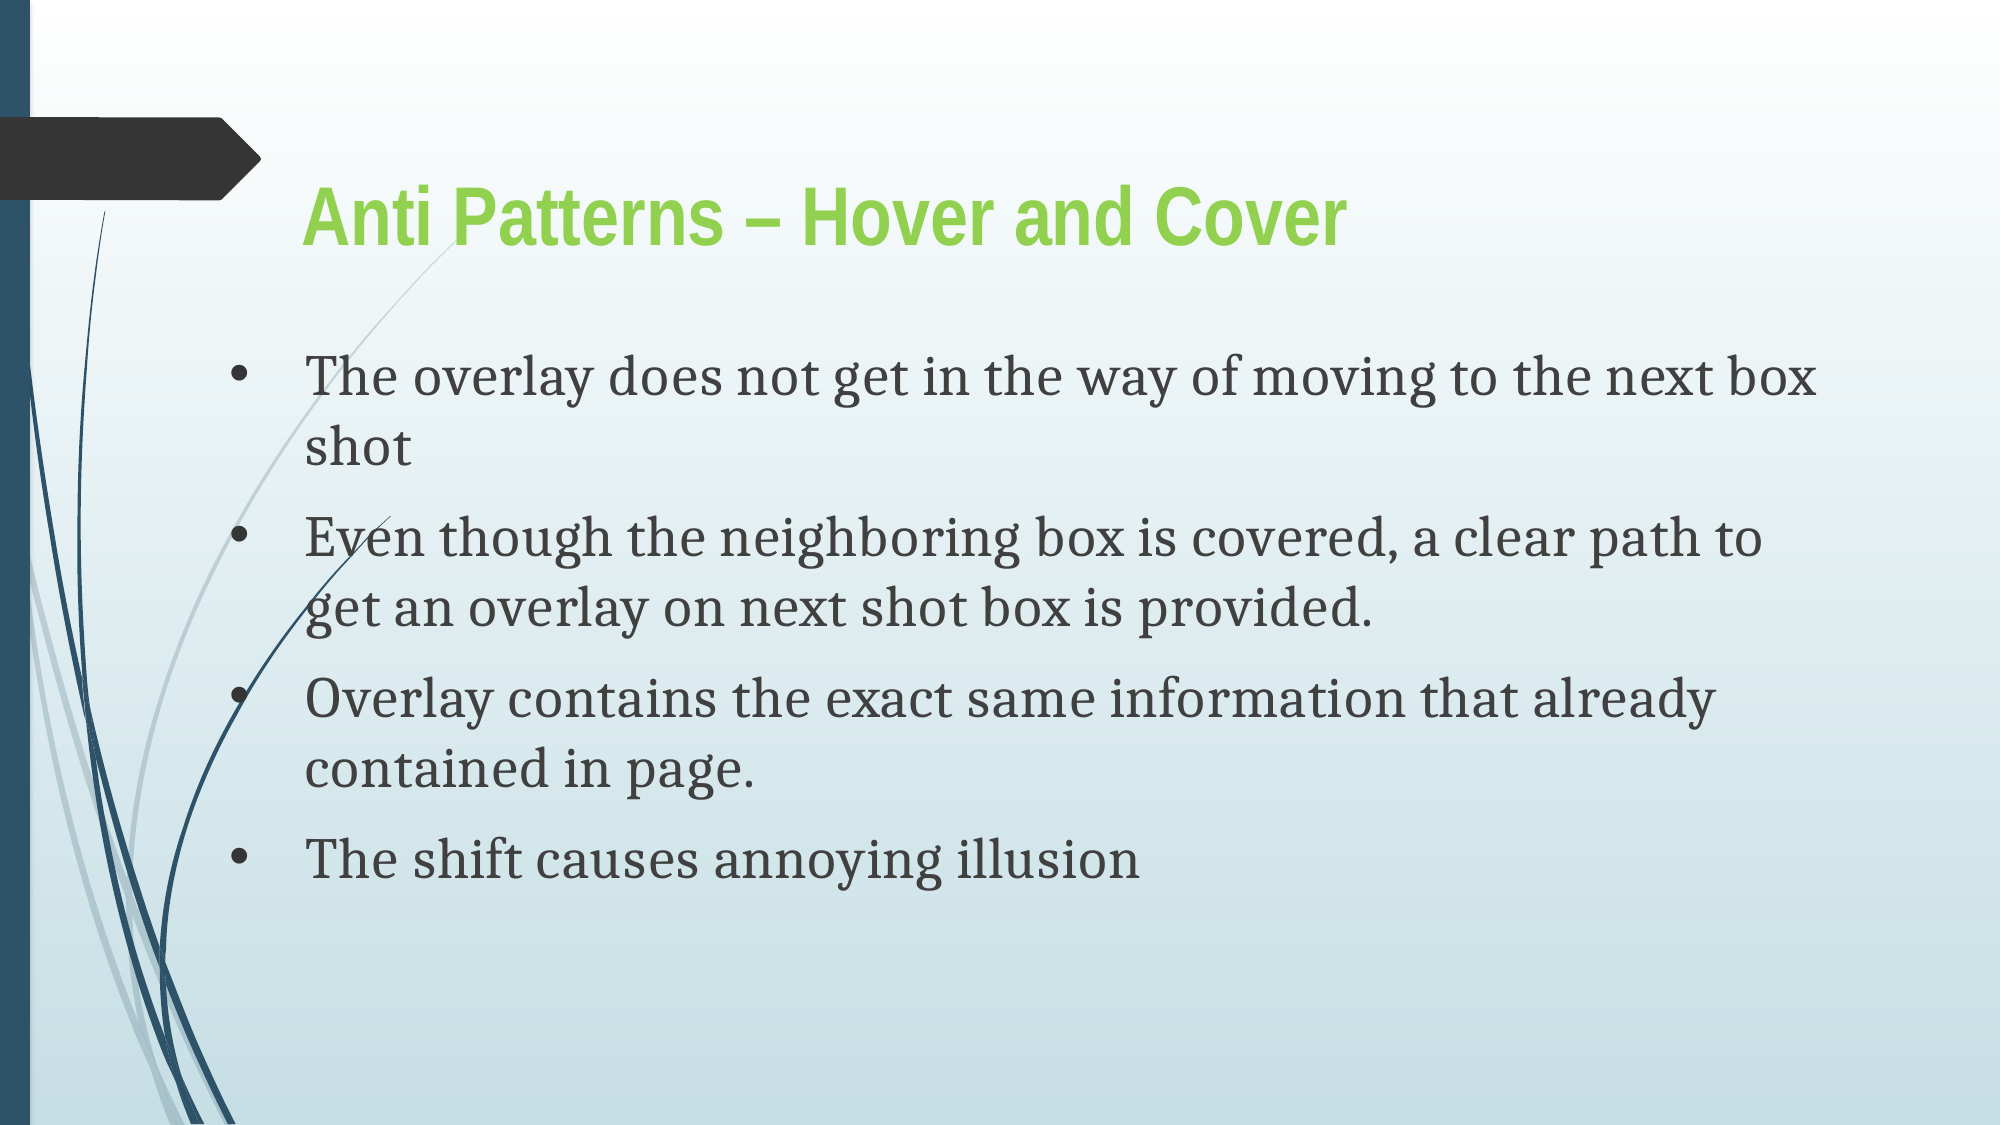

Anti Patterns – Hover and Cover
The overlay does not get in the way of moving to the next box shot
Even though the neighboring box is covered, a clear path to get an overlay on next shot box is provided.
Overlay contains the exact same information that already contained in page.
The shift causes annoying illusion